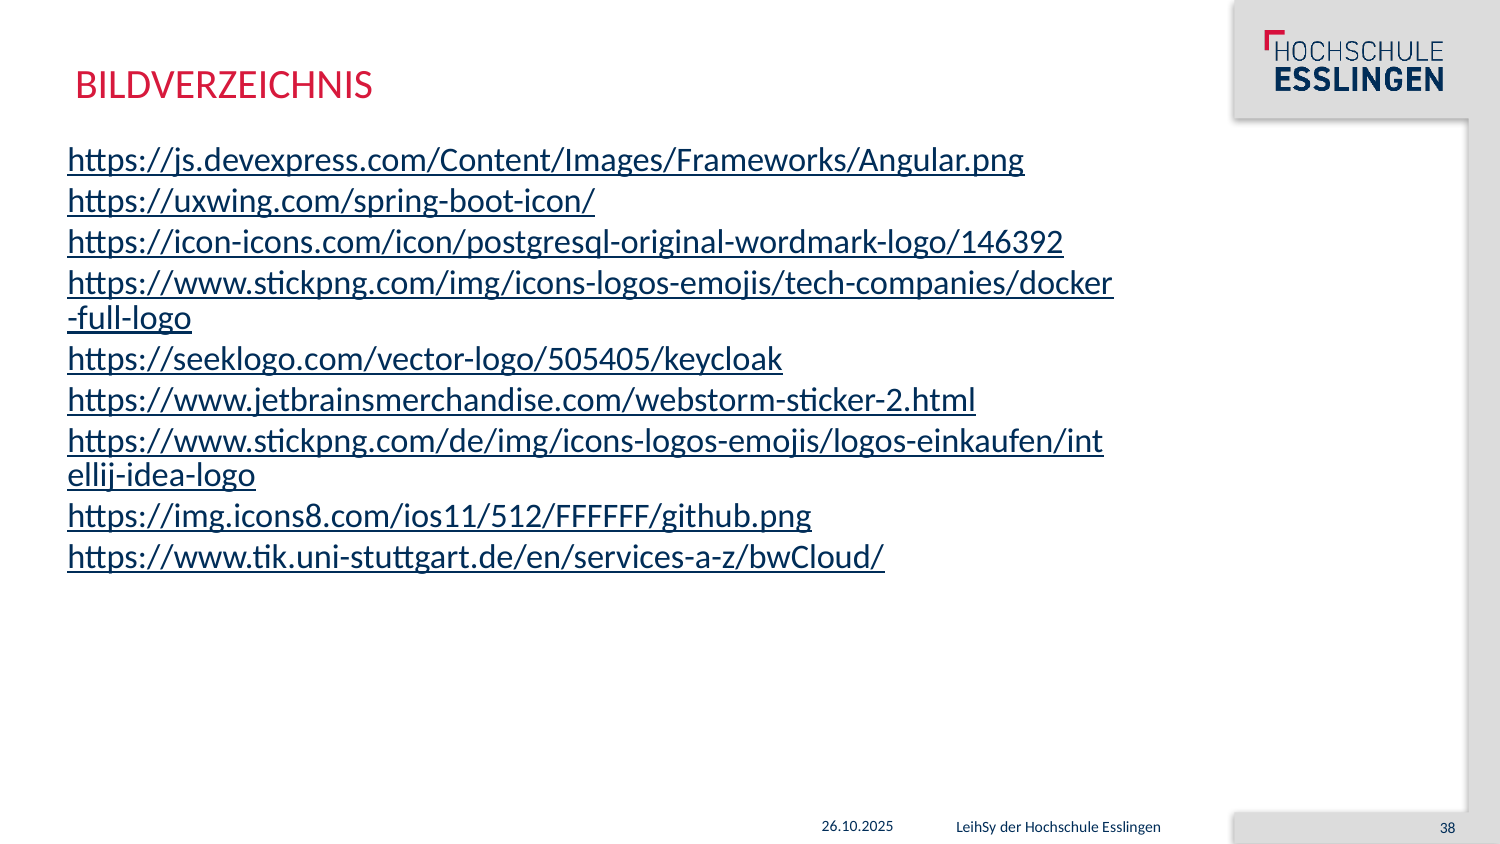

# Bildverzeichnis
https://js.devexpress.com/Content/Images/Frameworks/Angular.png
https://uxwing.com/spring-boot-icon/
https://icon-icons.com/icon/postgresql-original-wordmark-logo/146392
https://www.stickpng.com/img/icons-logos-emojis/tech-companies/docker-full-logo
https://seeklogo.com/vector-logo/505405/keycloak
https://www.jetbrainsmerchandise.com/webstorm-sticker-2.html
https://www.stickpng.com/de/img/icons-logos-emojis/logos-einkaufen/intellij-idea-logo
https://img.icons8.com/ios11/512/FFFFFF/github.png
https://www.tik.uni-stuttgart.de/en/services-a-z/bwCloud/

26.10.2025
LeihSy der Hochschule Esslingen
38